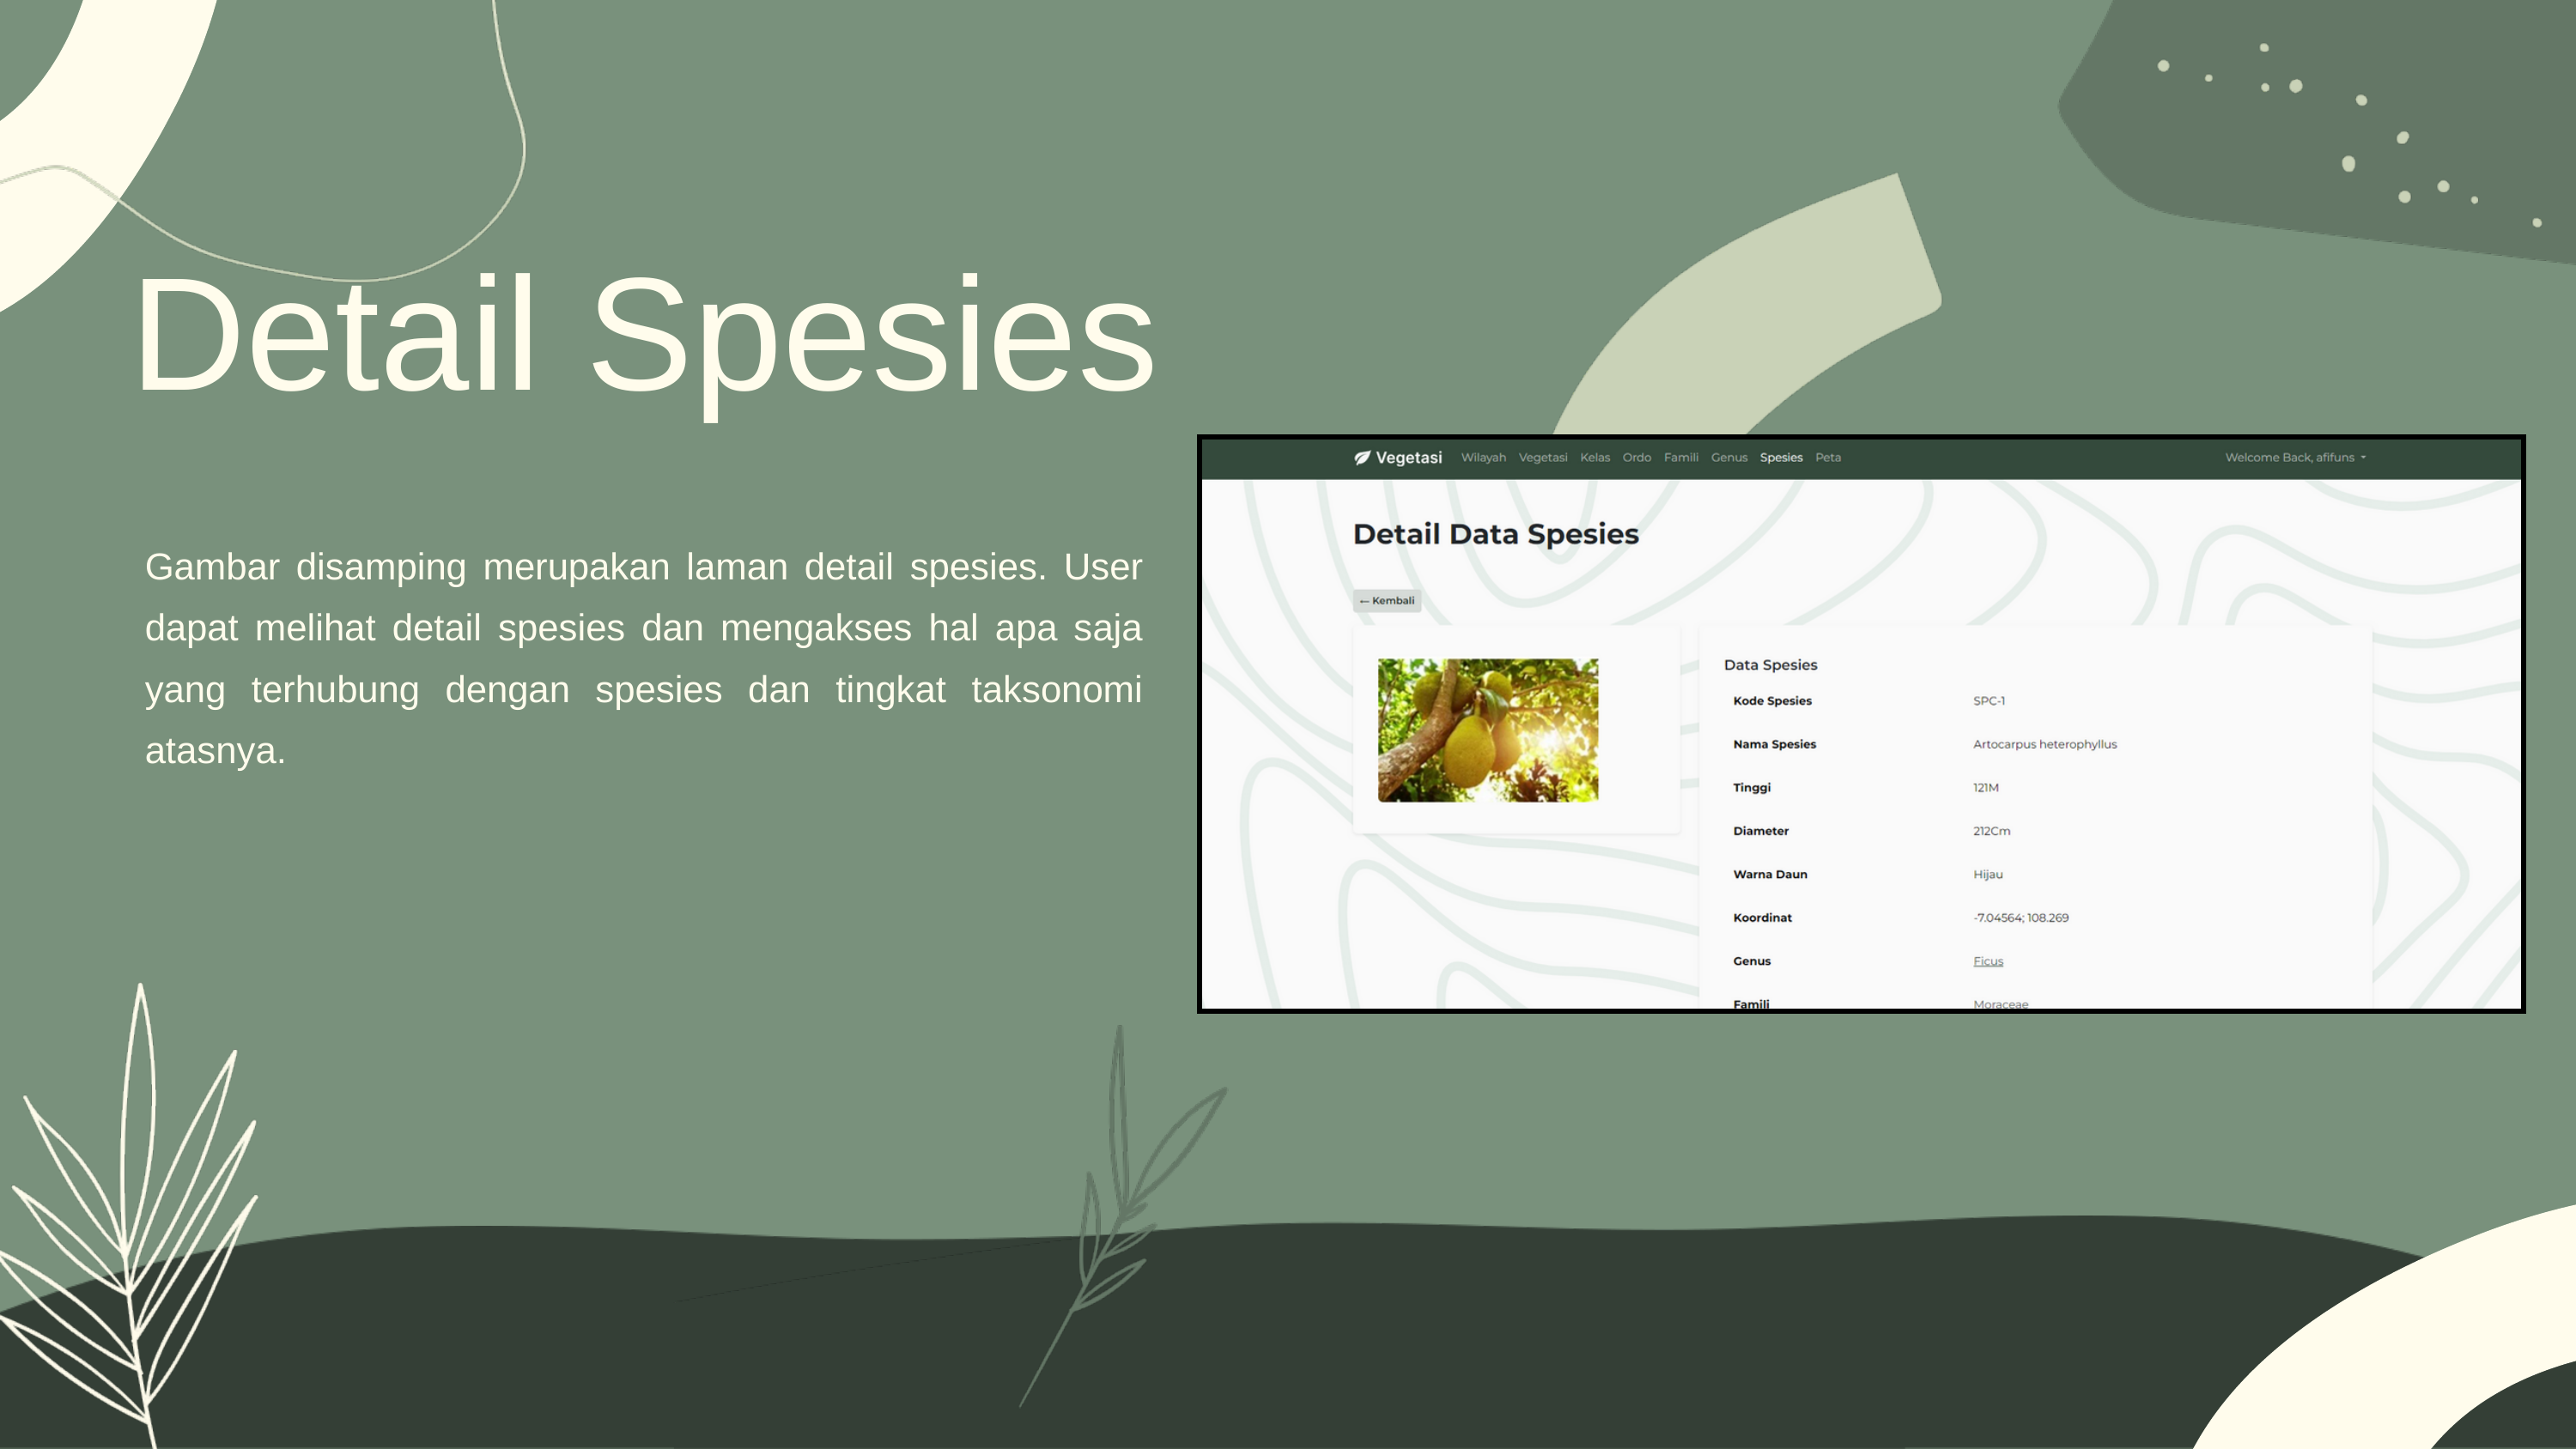

Detail Spesies

Gambar disamping merupakan laman detail spesies. User dapat melihat detail spesies dan mengakses hal apa saja yang terhubung dengan spesies dan tingkat taksonomi atasnya.